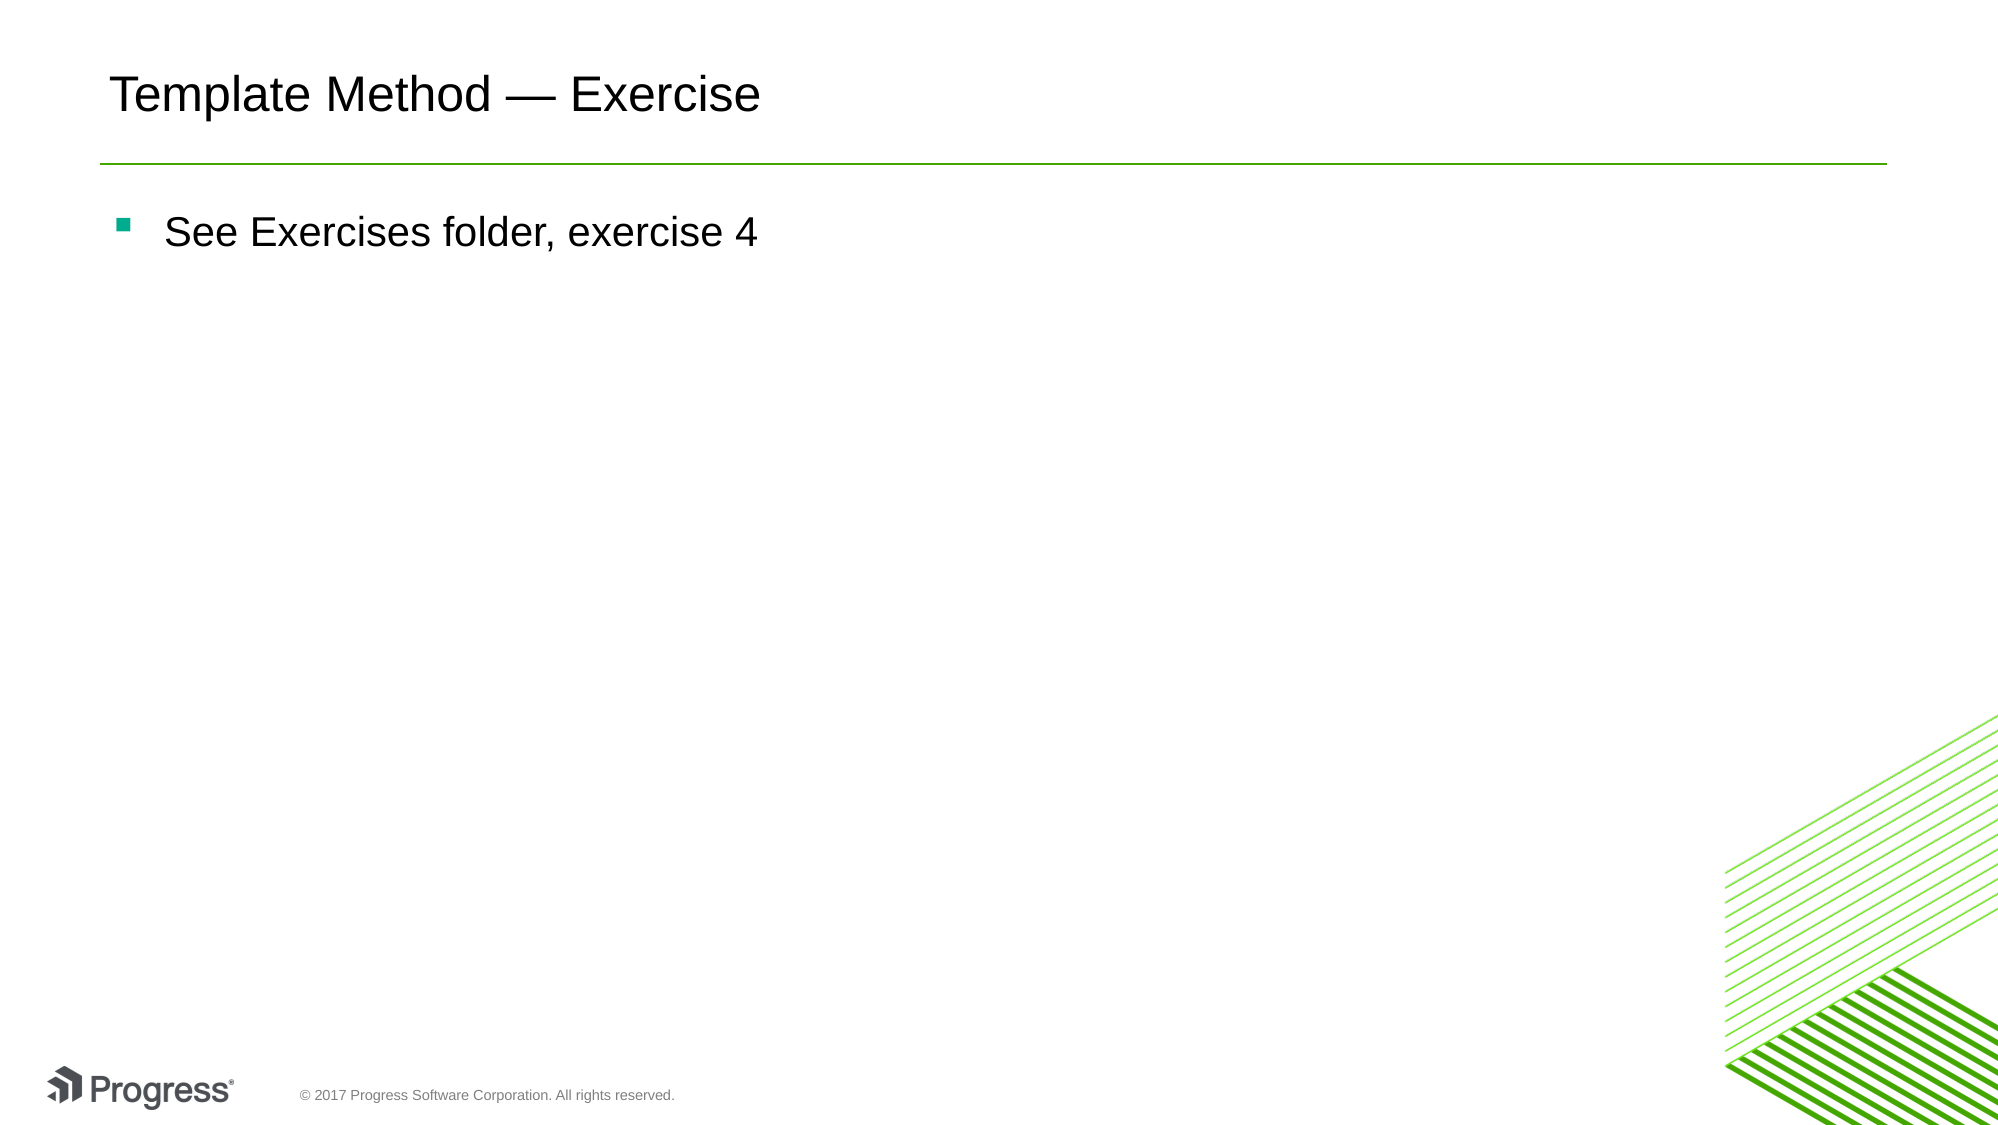

# Template Method — Exercise
See Exercises folder, exercise 4
62